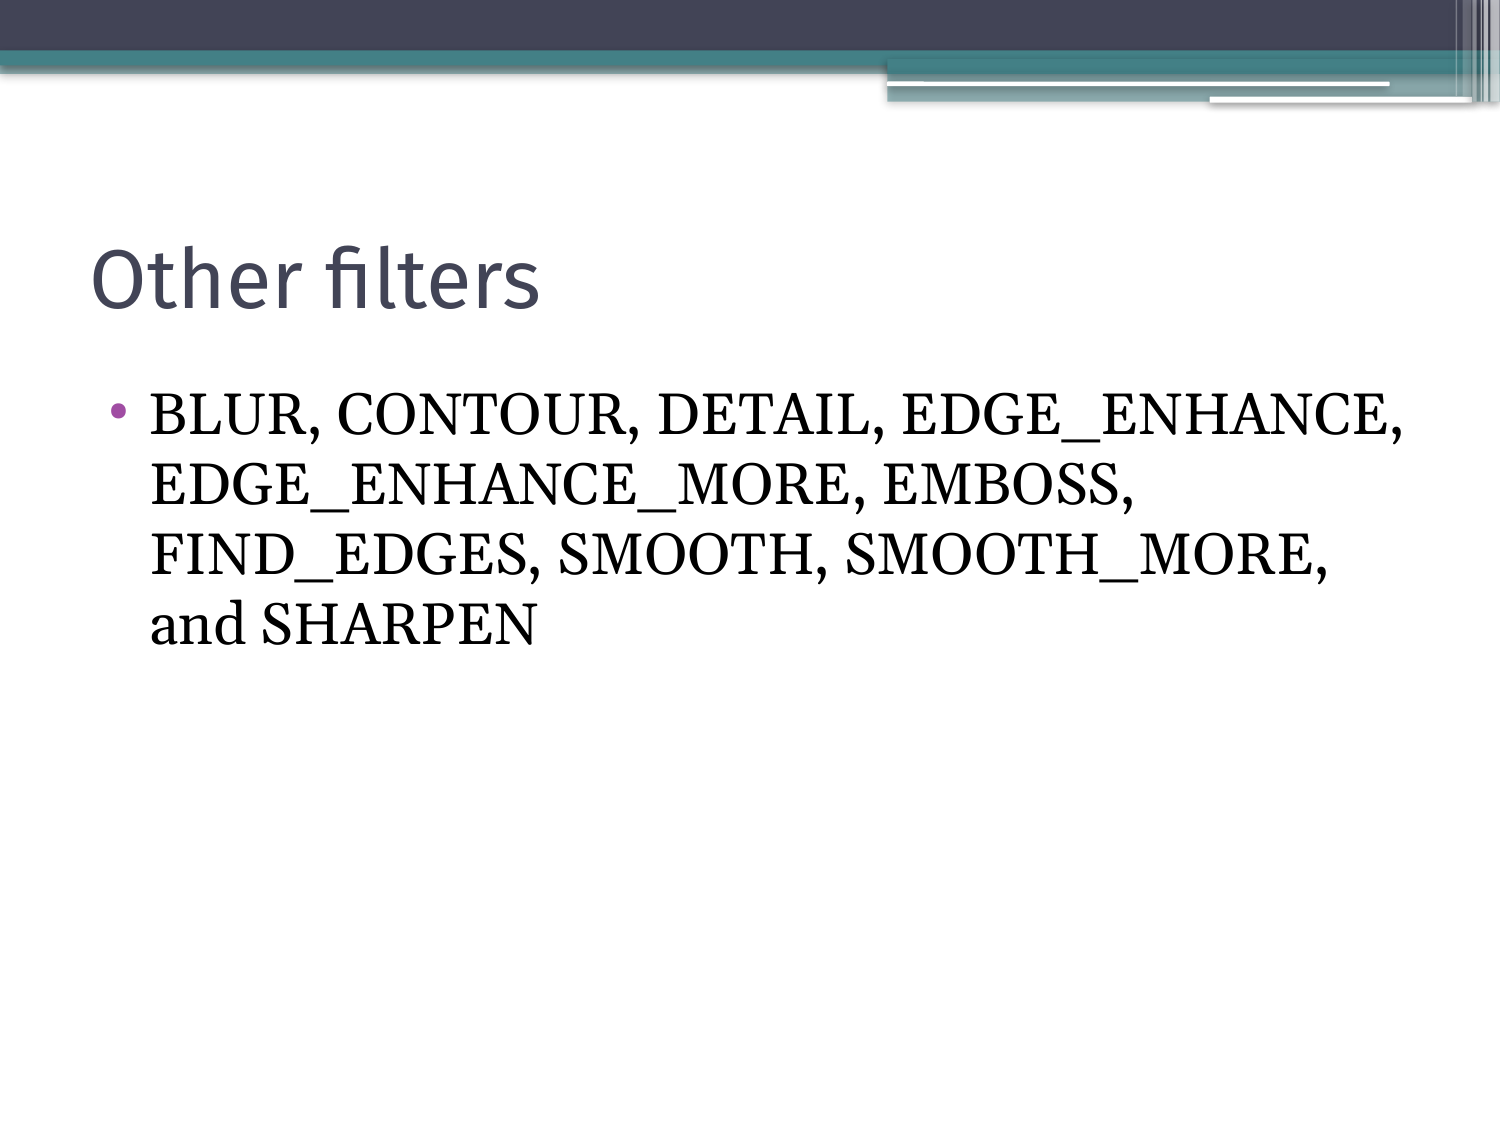

# Other filters
BLUR, CONTOUR, DETAIL, EDGE_ENHANCE, EDGE_ENHANCE_MORE, EMBOSS, FIND_EDGES, SMOOTH, SMOOTH_MORE, and SHARPEN